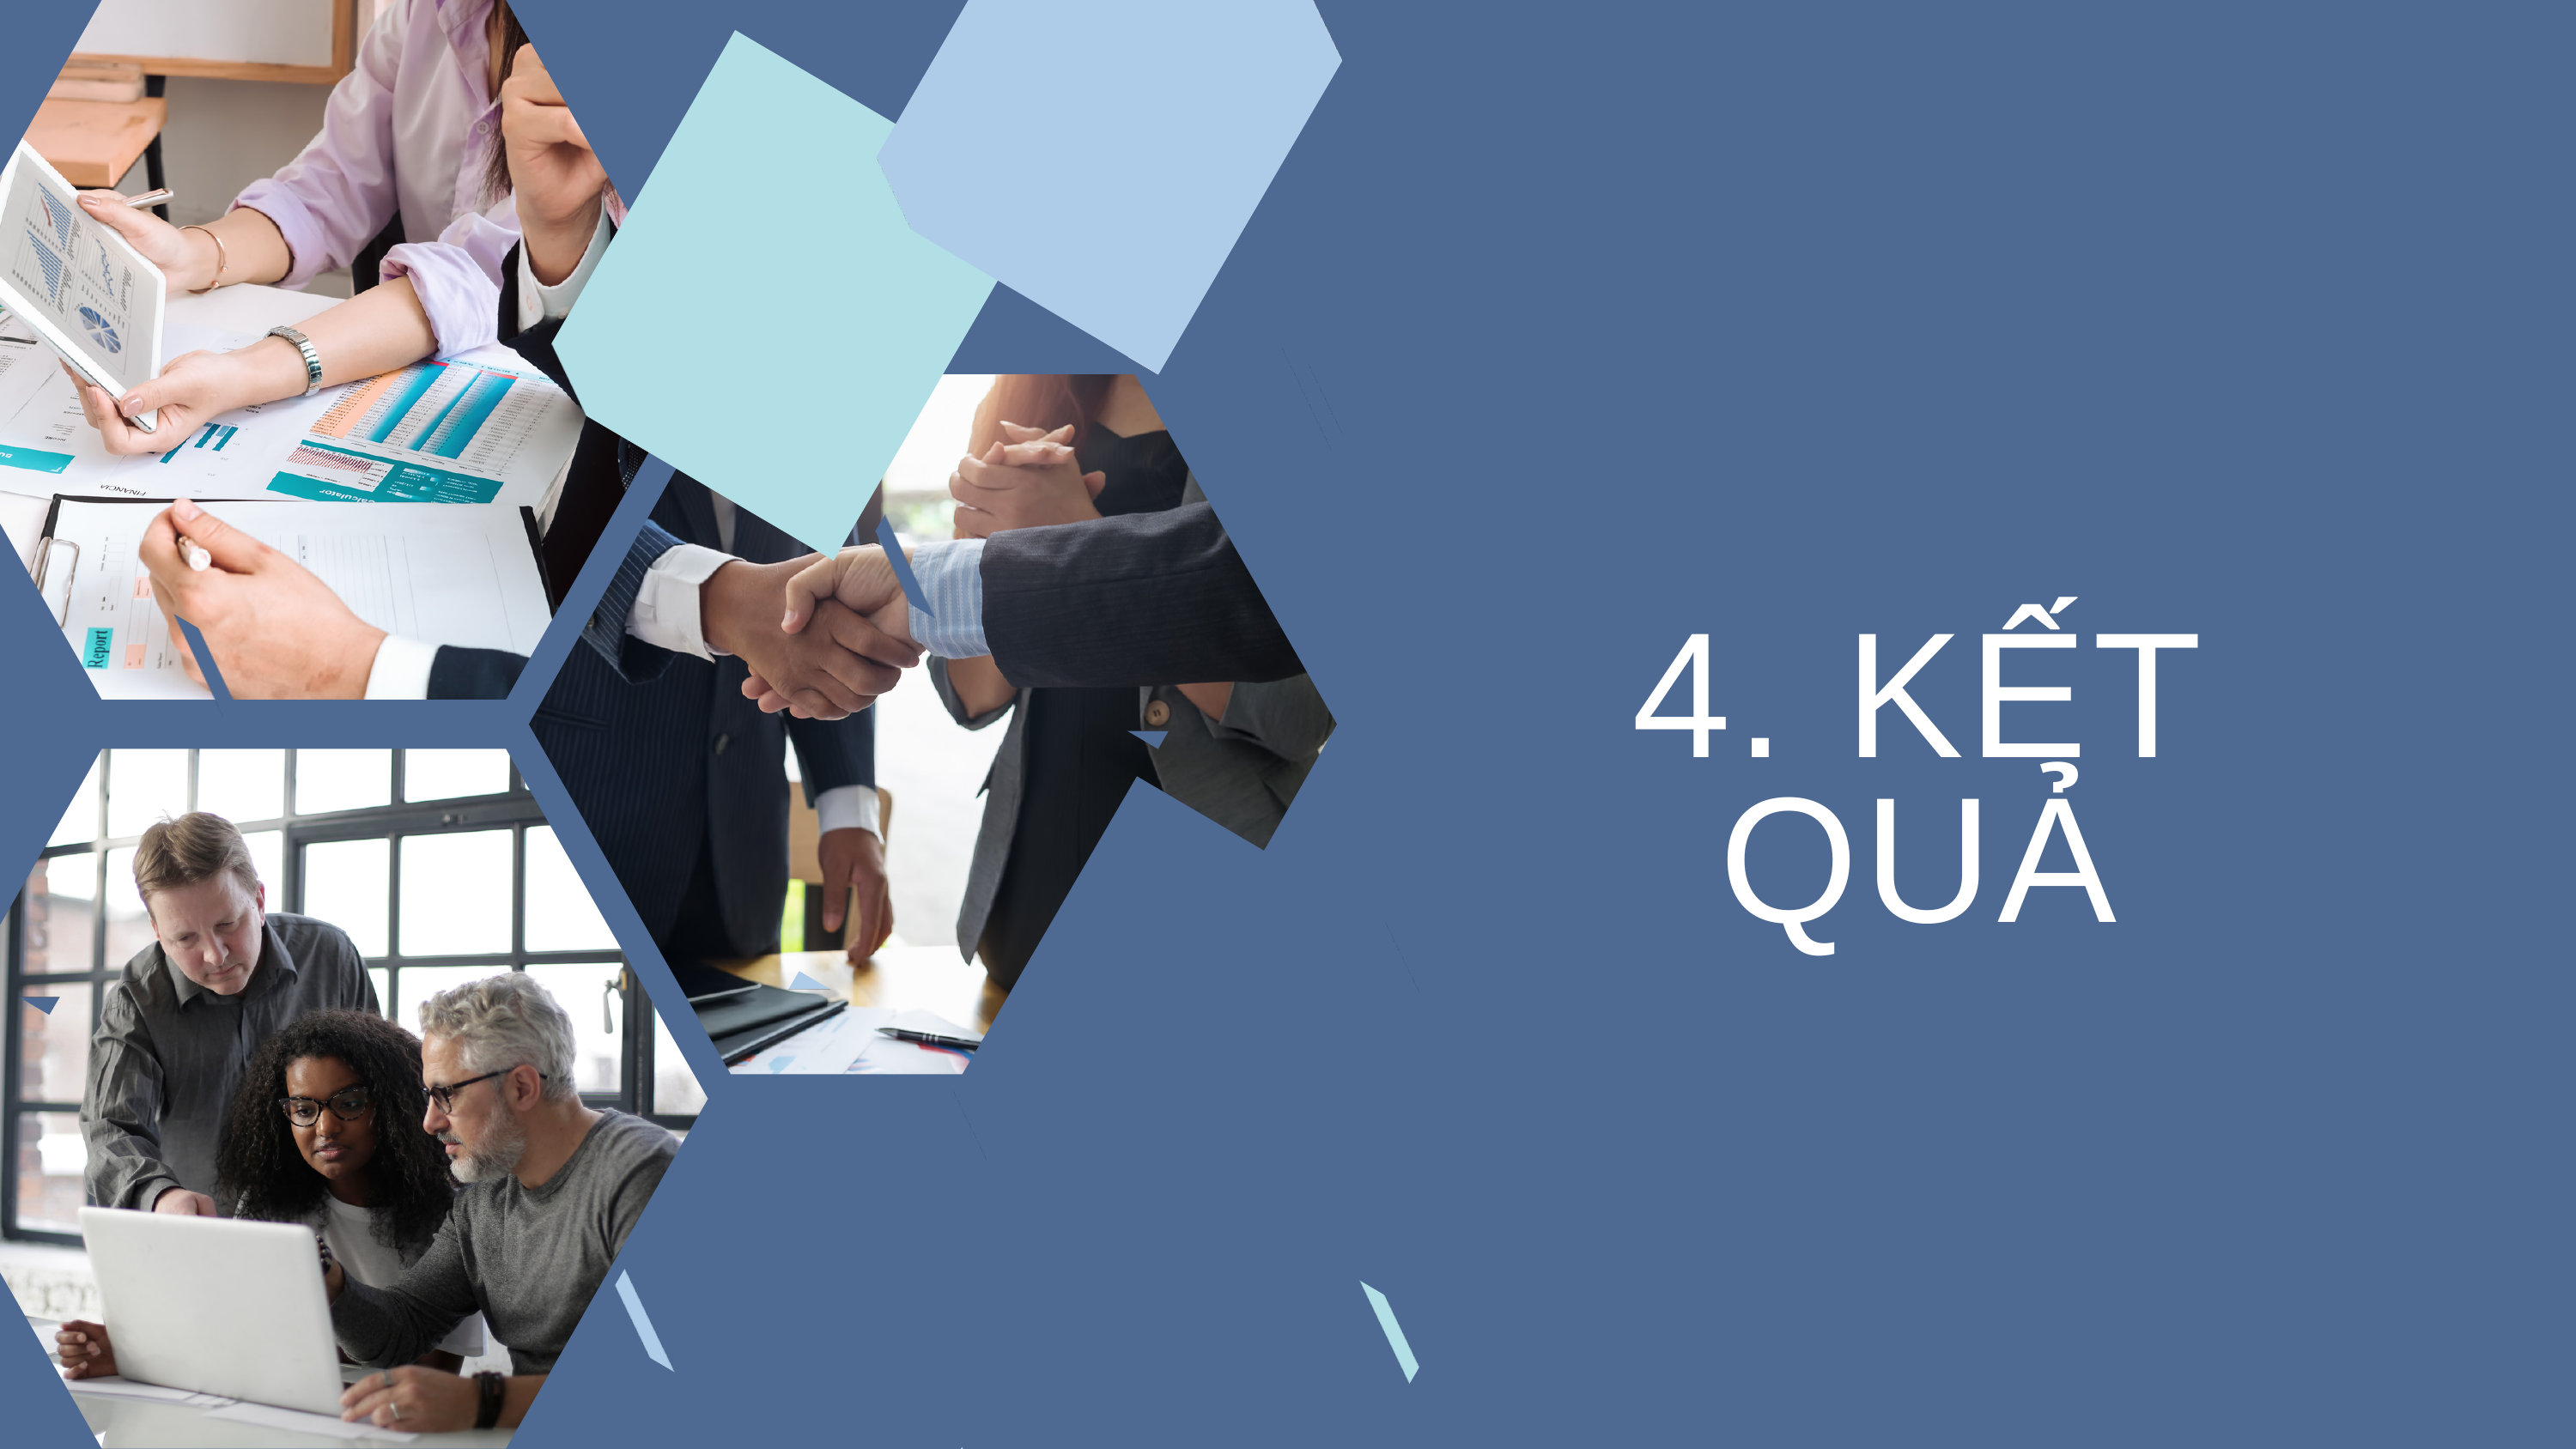

4. KẾT QUẢ

We strive to provide top-notch service.